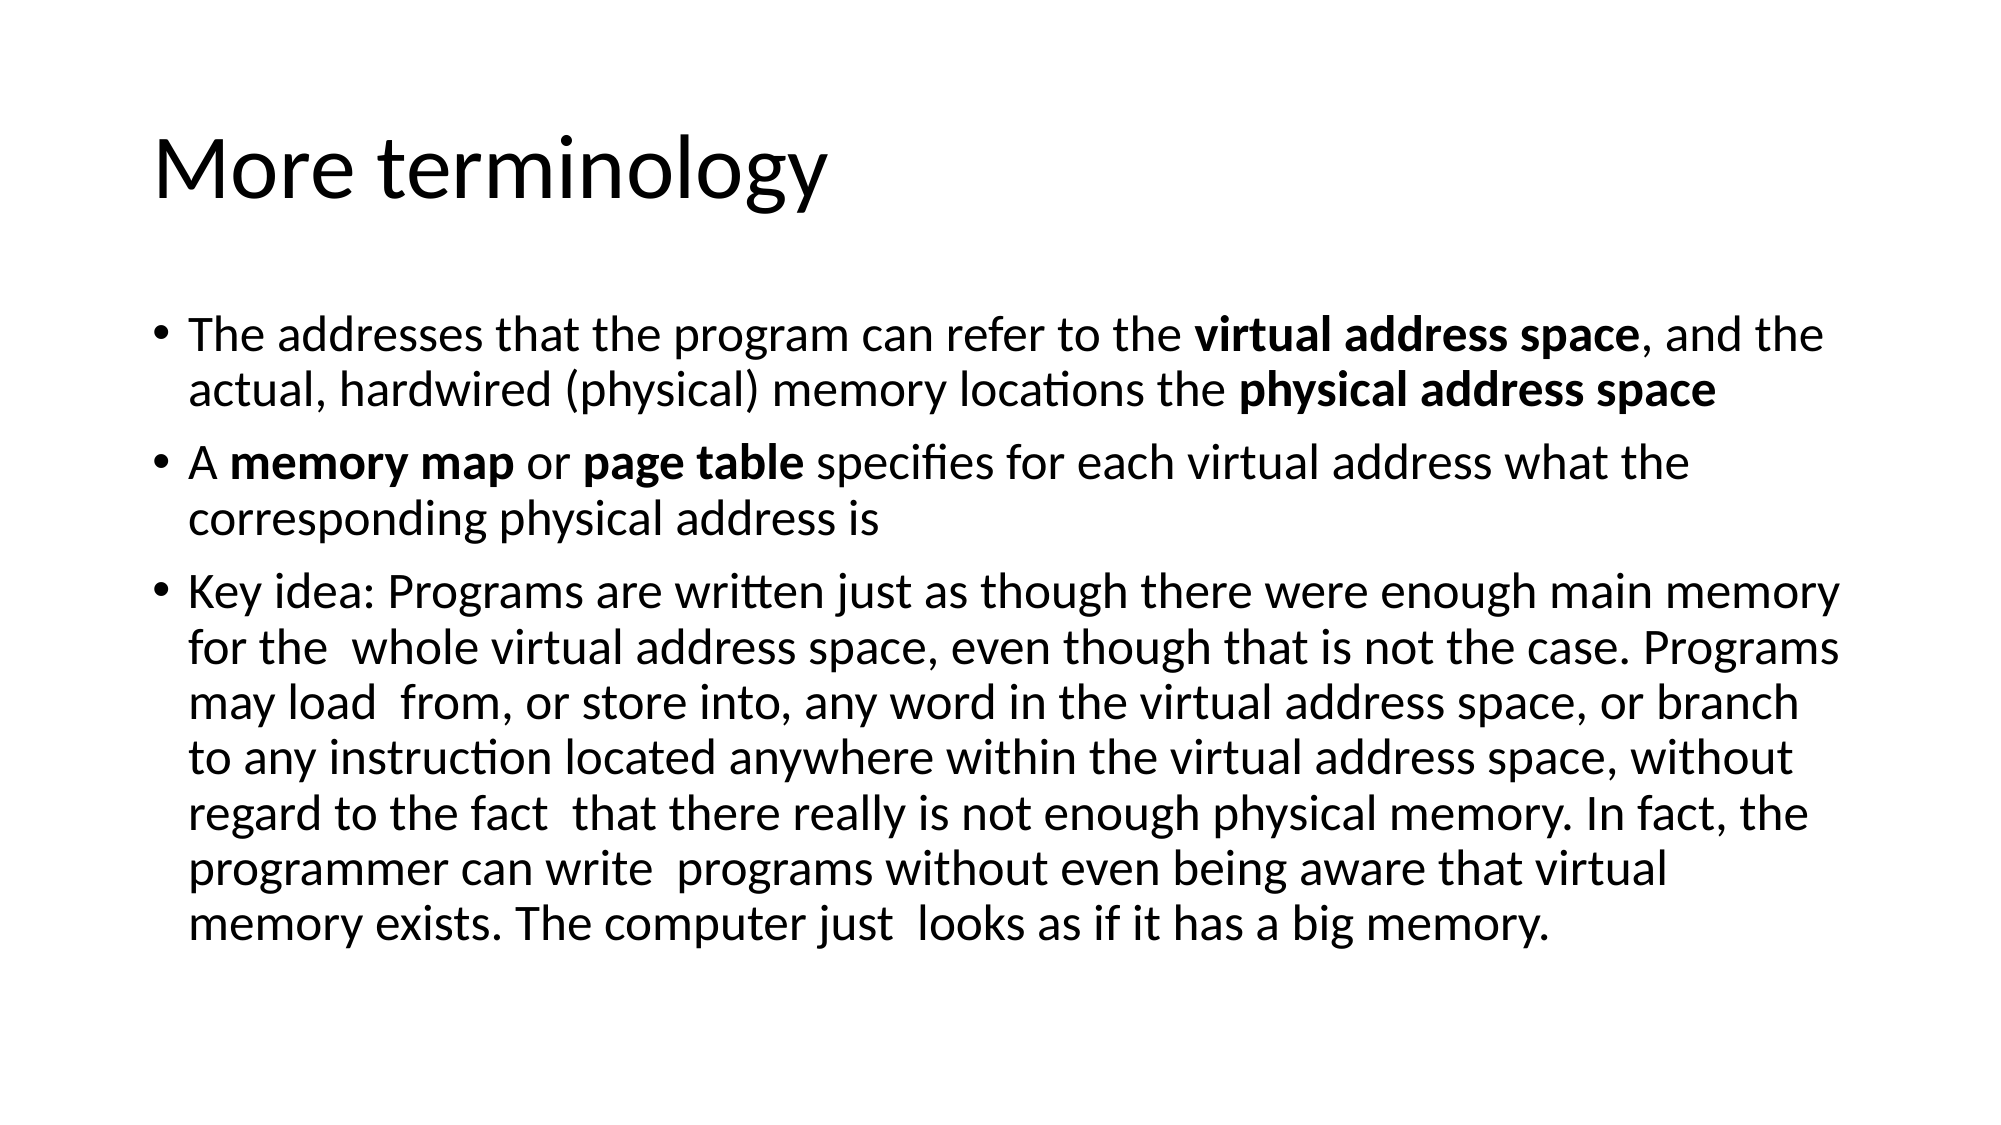

# More terminology
The addresses that the program can refer to the virtual address space, and the actual, hardwired (physical) memory locations the physical address space
A memory map or page table specifies for each virtual address what the corresponding physical address is
Key idea: Programs are written just as though there were enough main memory for the  whole virtual address space, even though that is not the case. Programs may load  from, or store into, any word in the virtual address space, or branch to any instruction located anywhere within the virtual address space, without regard to the fact  that there really is not enough physical memory. In fact, the programmer can write  programs without even being aware that virtual memory exists. The computer just  looks as if it has a big memory.